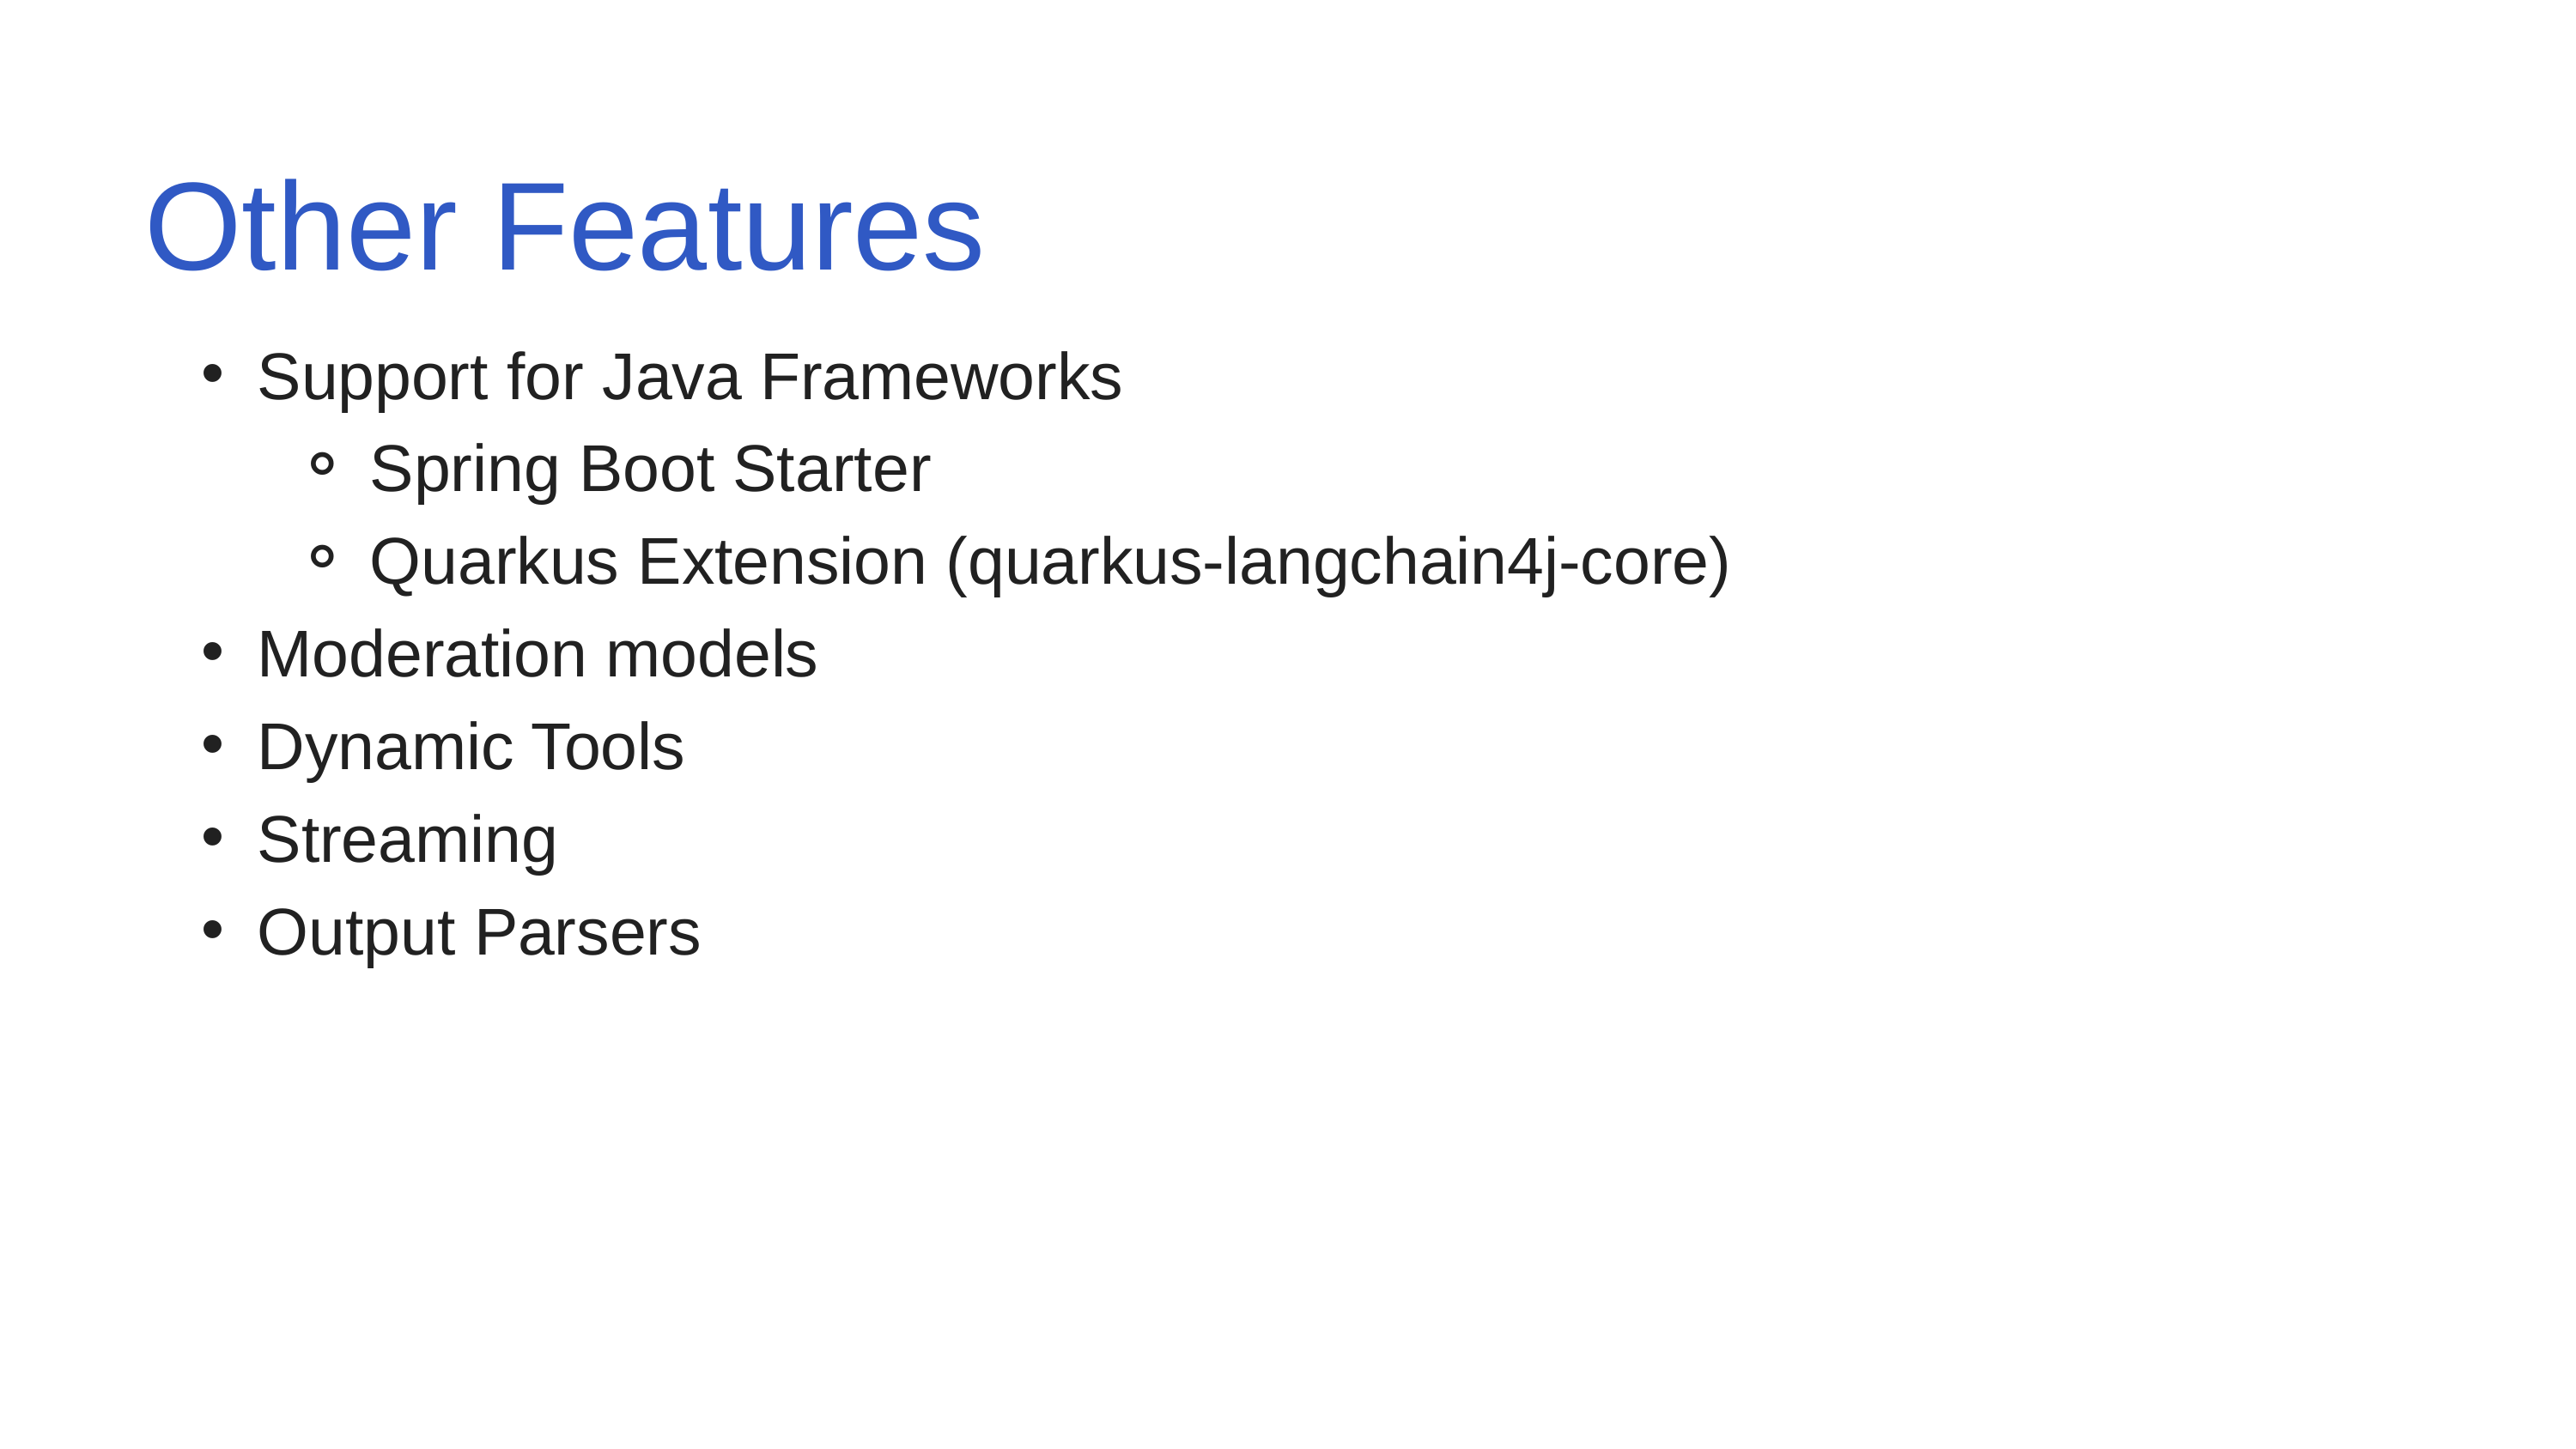

Other Features
Support for Java Frameworks
Spring Boot Starter
Quarkus Extension (quarkus-langchain4j-core)
Moderation models
Dynamic Tools
Streaming
Output Parsers